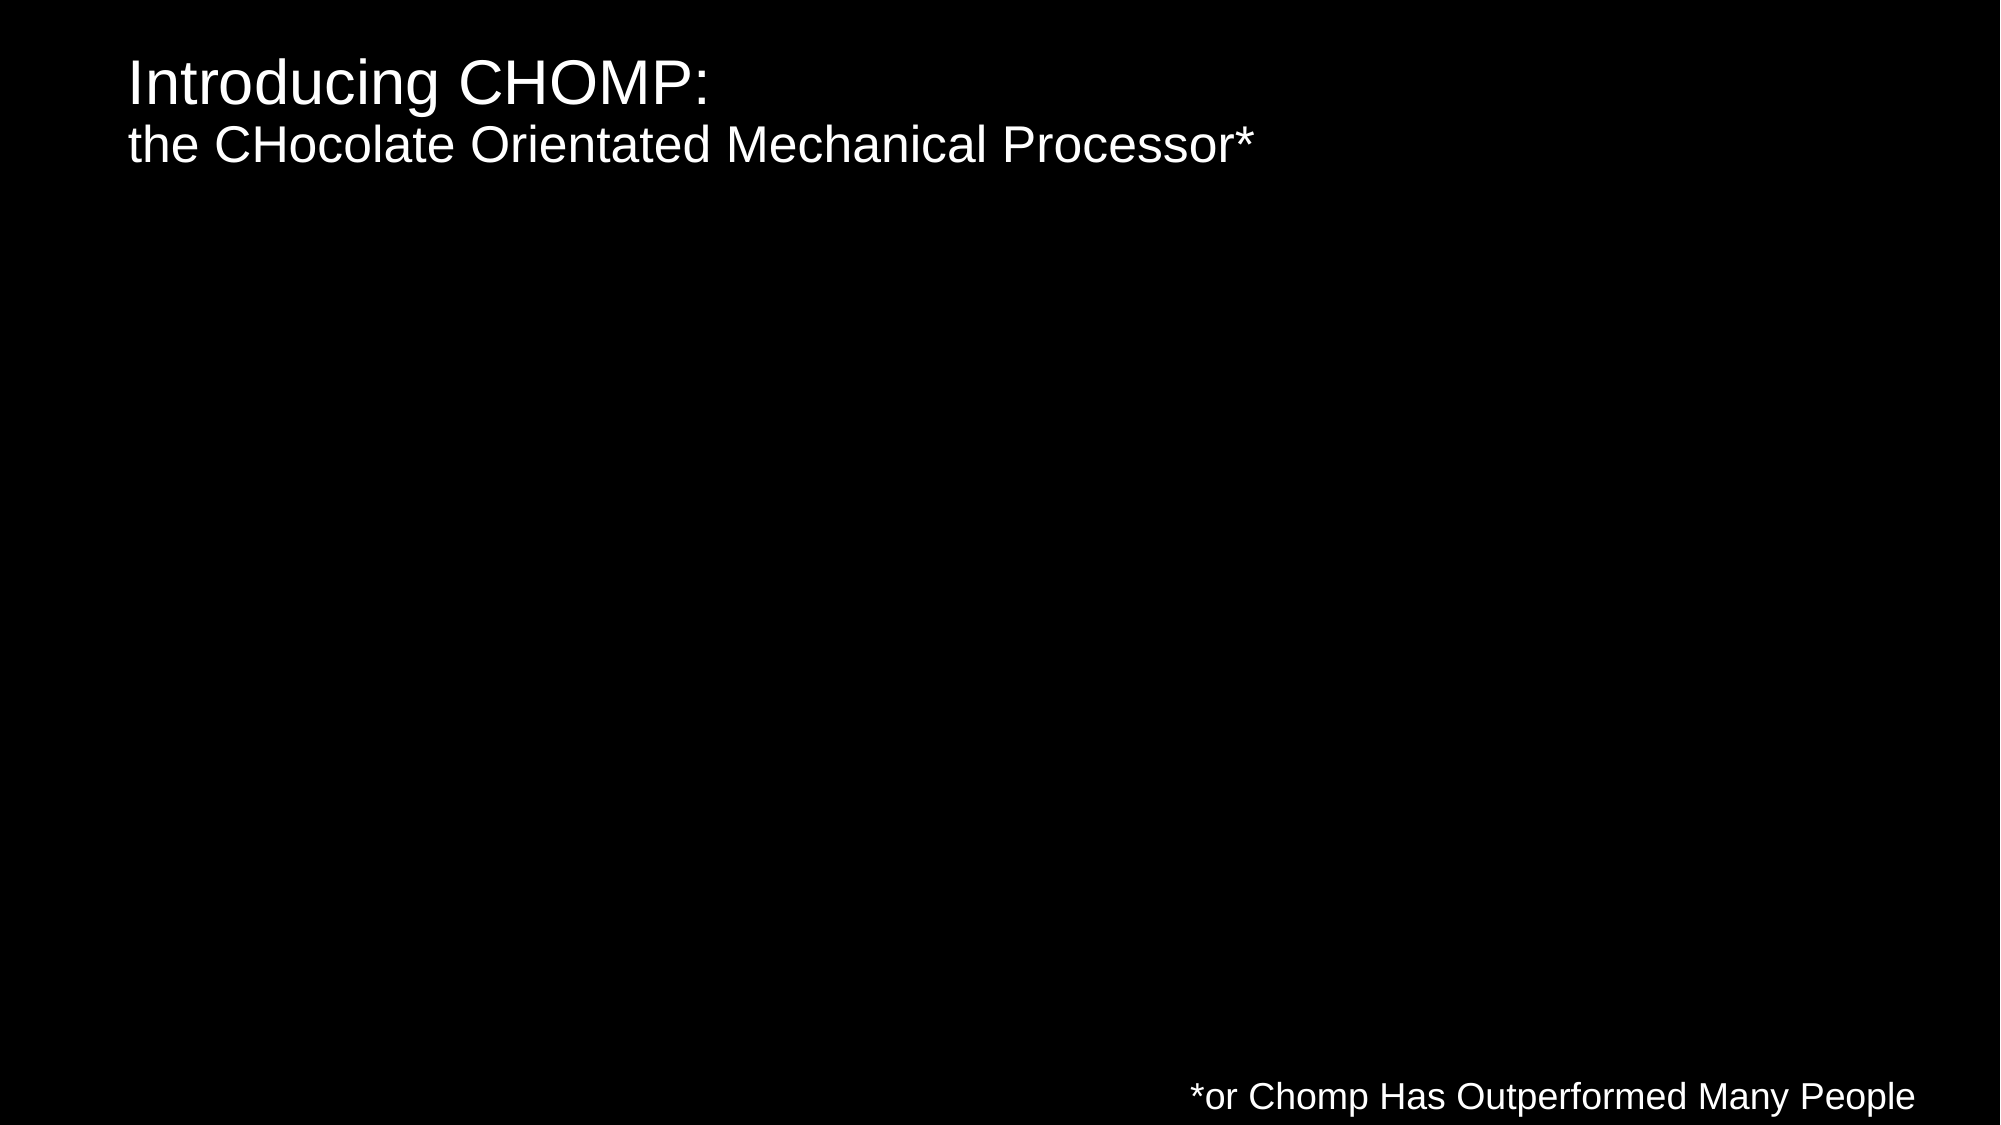

# Introducing CHOMP: the CHocolate Orientated Mechanical Processor*
*or Chomp Has Outperformed Many People